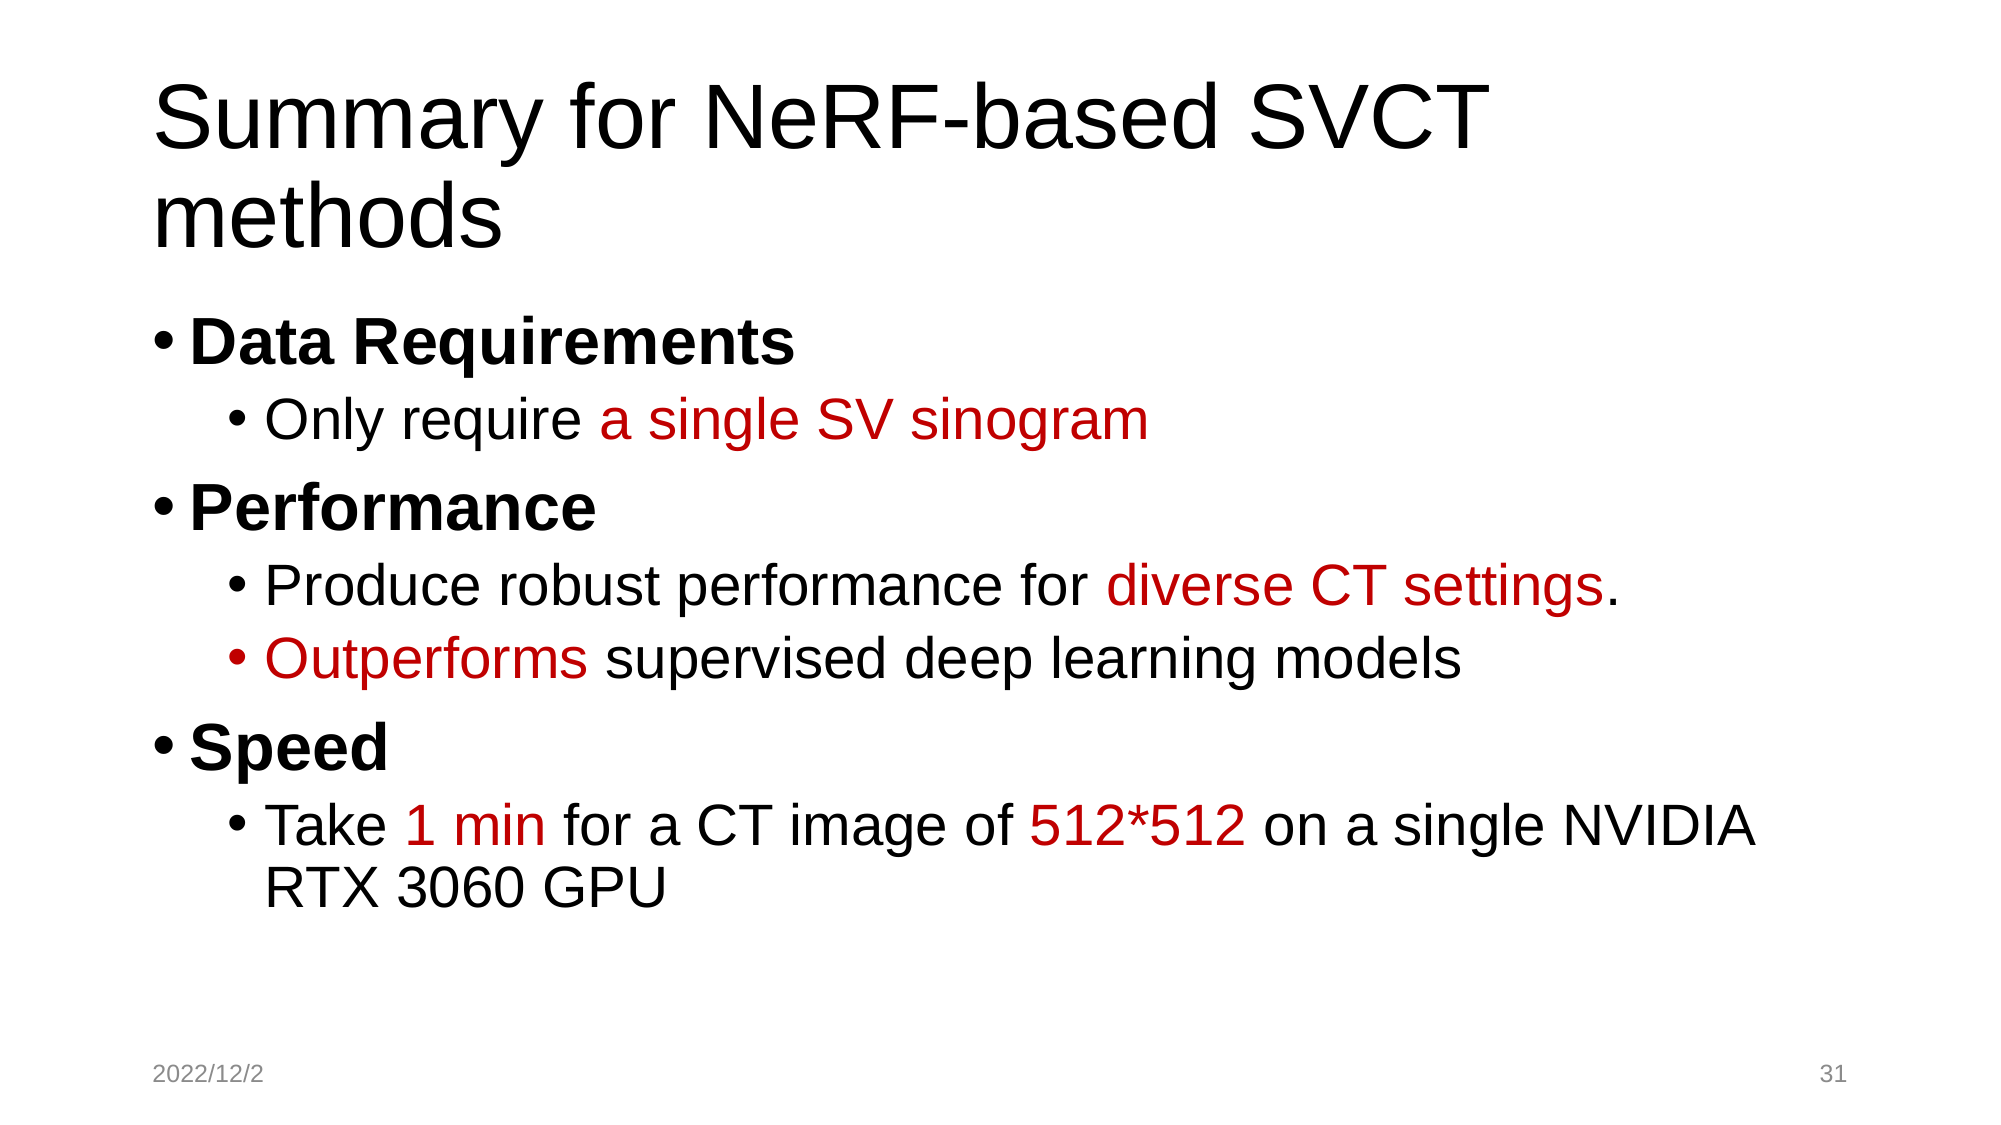

# Summary for NeRF-based SVCT methods
Data Requirements
Only require a single SV sinogram
Performance
Produce robust performance for diverse CT settings.
Outperforms supervised deep learning models
Speed
Take 1 min for a CT image of 512*512 on a single NVIDIA RTX 3060 GPU
2022/12/2
31